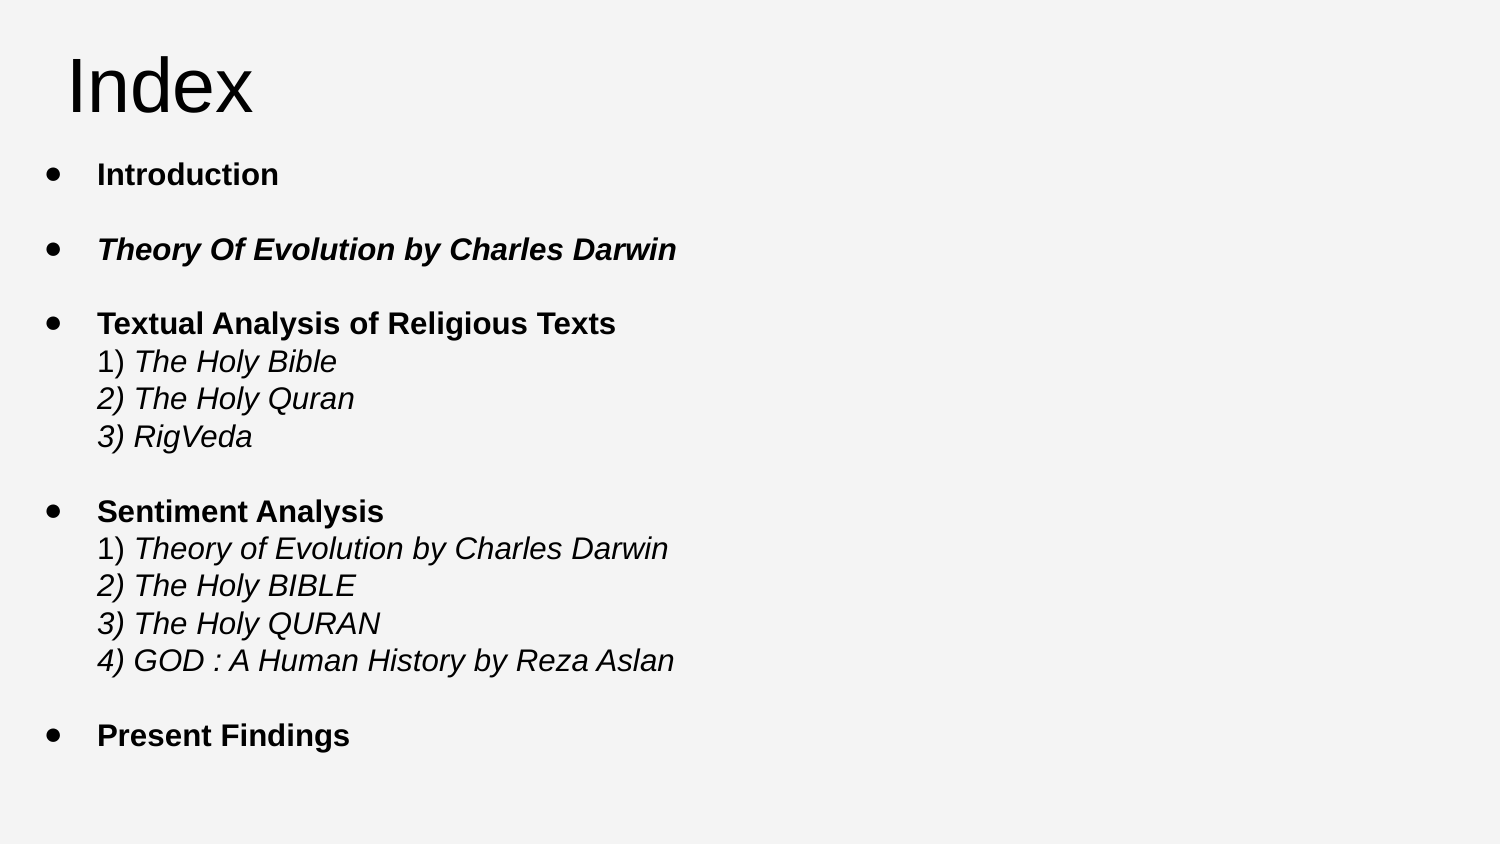

Index
Introduction
Theory Of Evolution by Charles Darwin
Textual Analysis of Religious Texts
1) The Holy Bible
2) The Holy Quran
3) RigVeda
Sentiment Analysis
1) Theory of Evolution by Charles Darwin
2) The Holy BIBLE
3) The Holy QURAN
4) GOD : A Human History by Reza Aslan
Present Findings